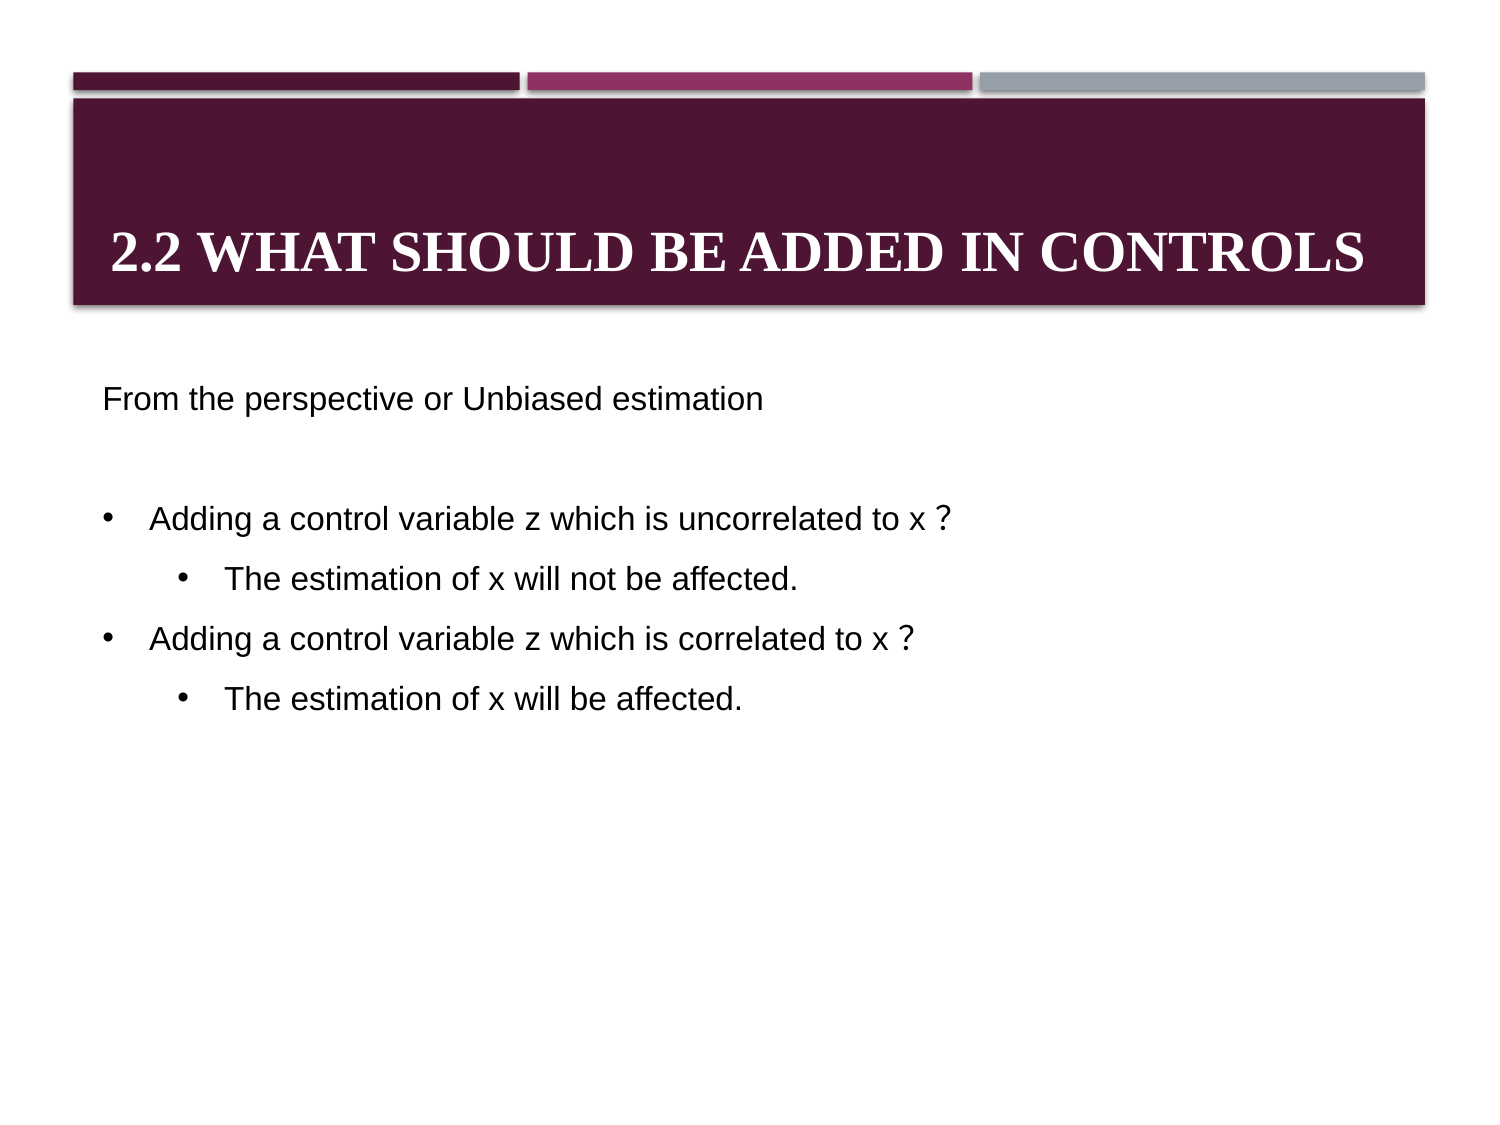

2.2 What should be added in controls
From the perspective or Unbiased estimation

Adding a control variable z which is uncorrelated to x？
The estimation of x will not be affected.
Adding a control variable z which is correlated to x？
The estimation of x will be affected.